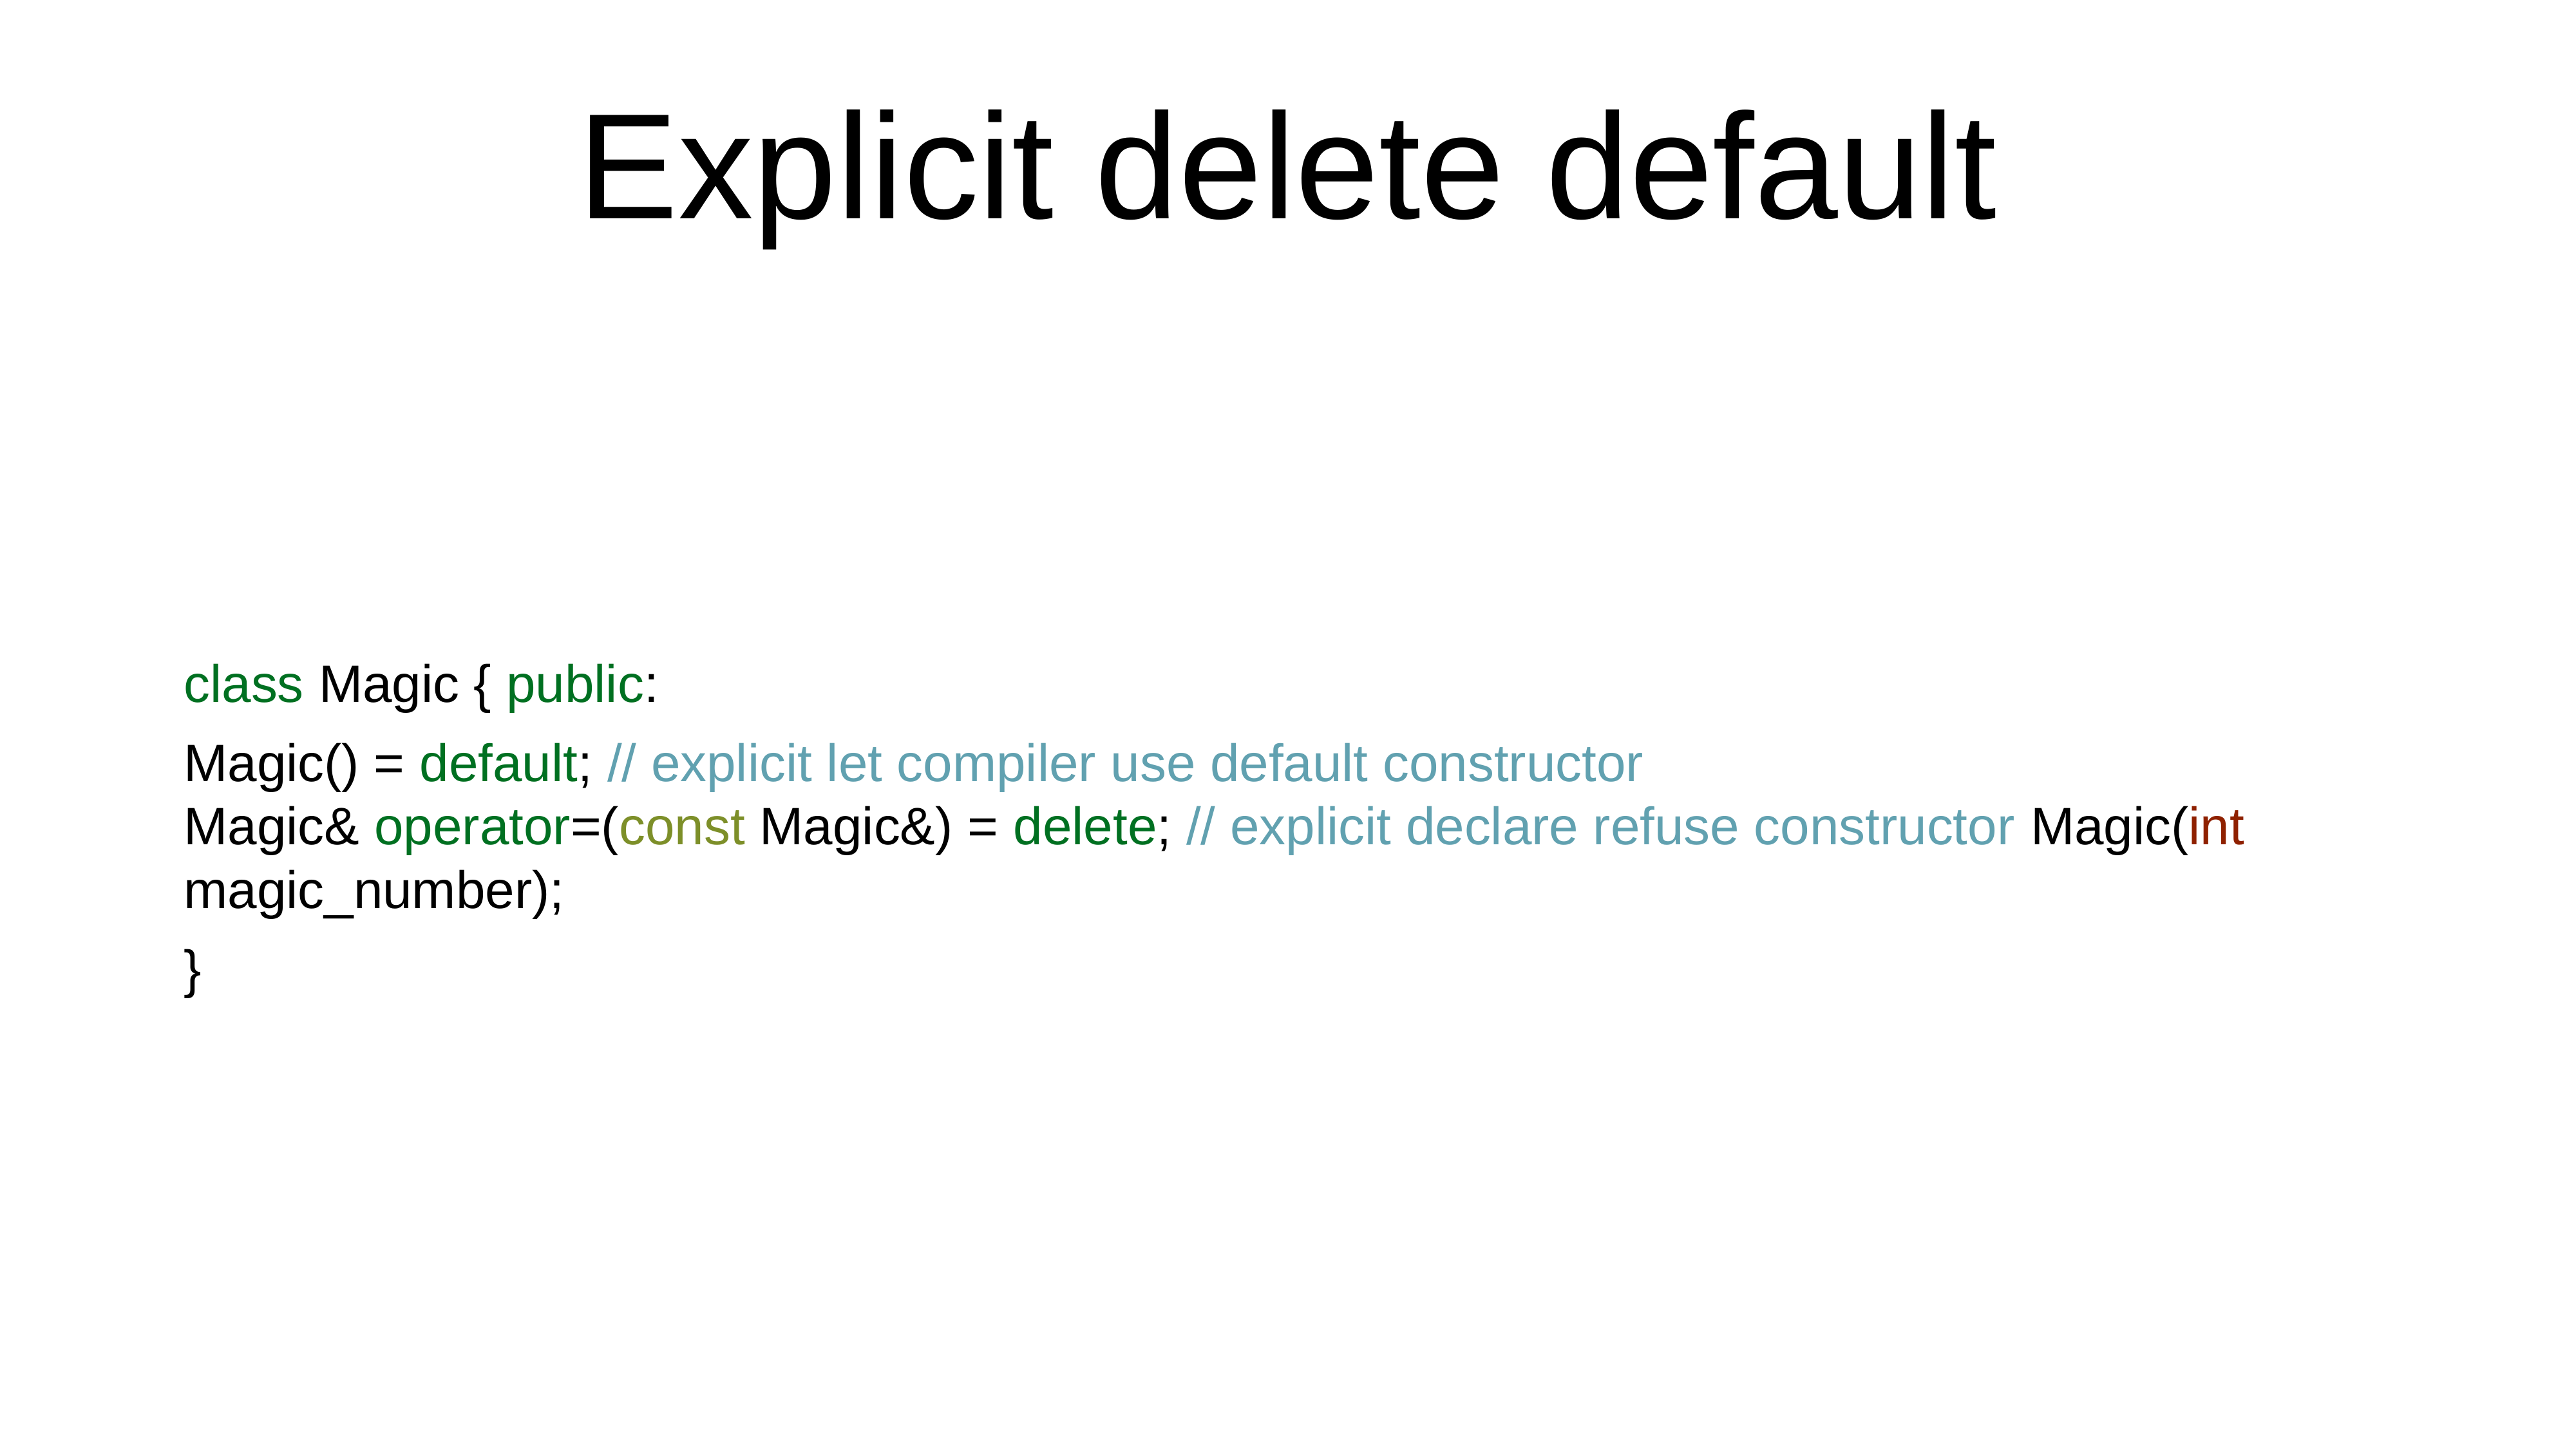

# Explicit delete default
class Magic { public:
Magic() = default; // explicit let compiler use default constructor
Magic& operator=(const Magic&) = delete; // explicit declare refuse constructor Magic(int magic_number);
}